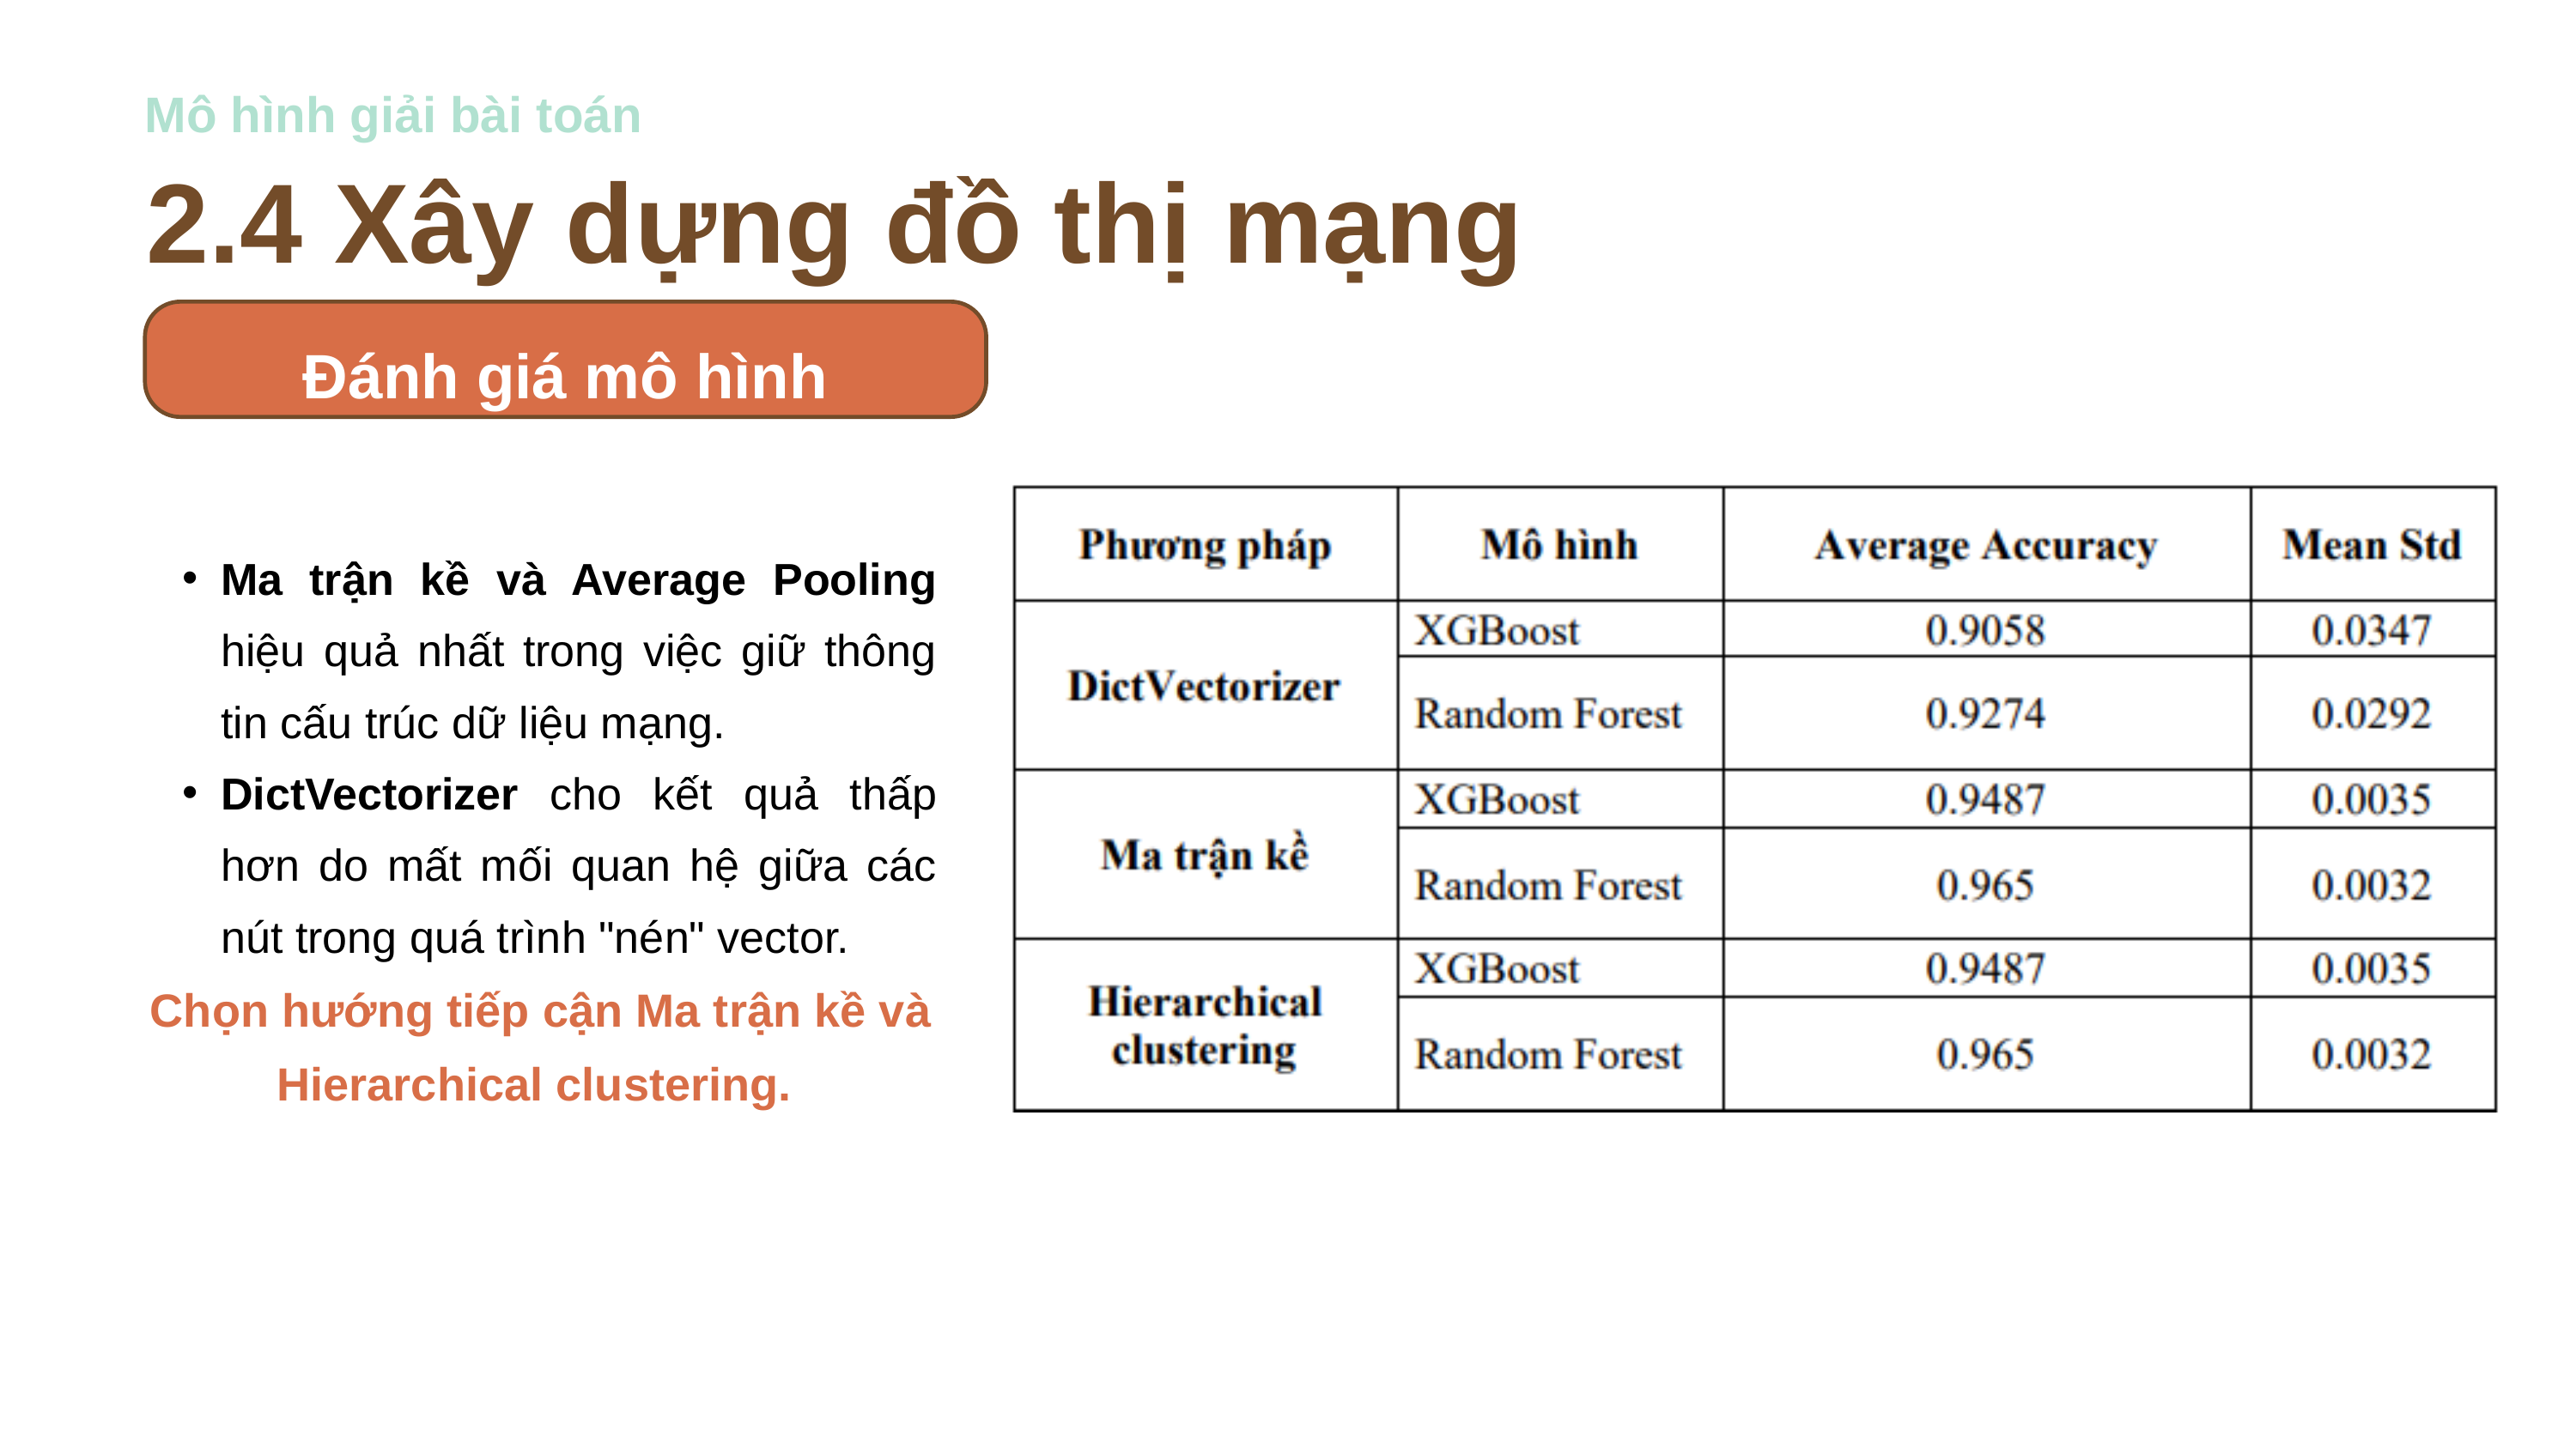

Mô hình giải bài toán
2.4 Xây dựng đồ thị mạng
Đánh giá mô hình

Ma trận kề và Average Pooling hiệu quả nhất trong việc giữ thông tin cấu trúc dữ liệu mạng.
DictVectorizer cho kết quả thấp hơn do mất mối quan hệ giữa các nút trong quá trình "nén" vector.
Chọn hướng tiếp cận Ma trận kề và Hierarchical clustering.